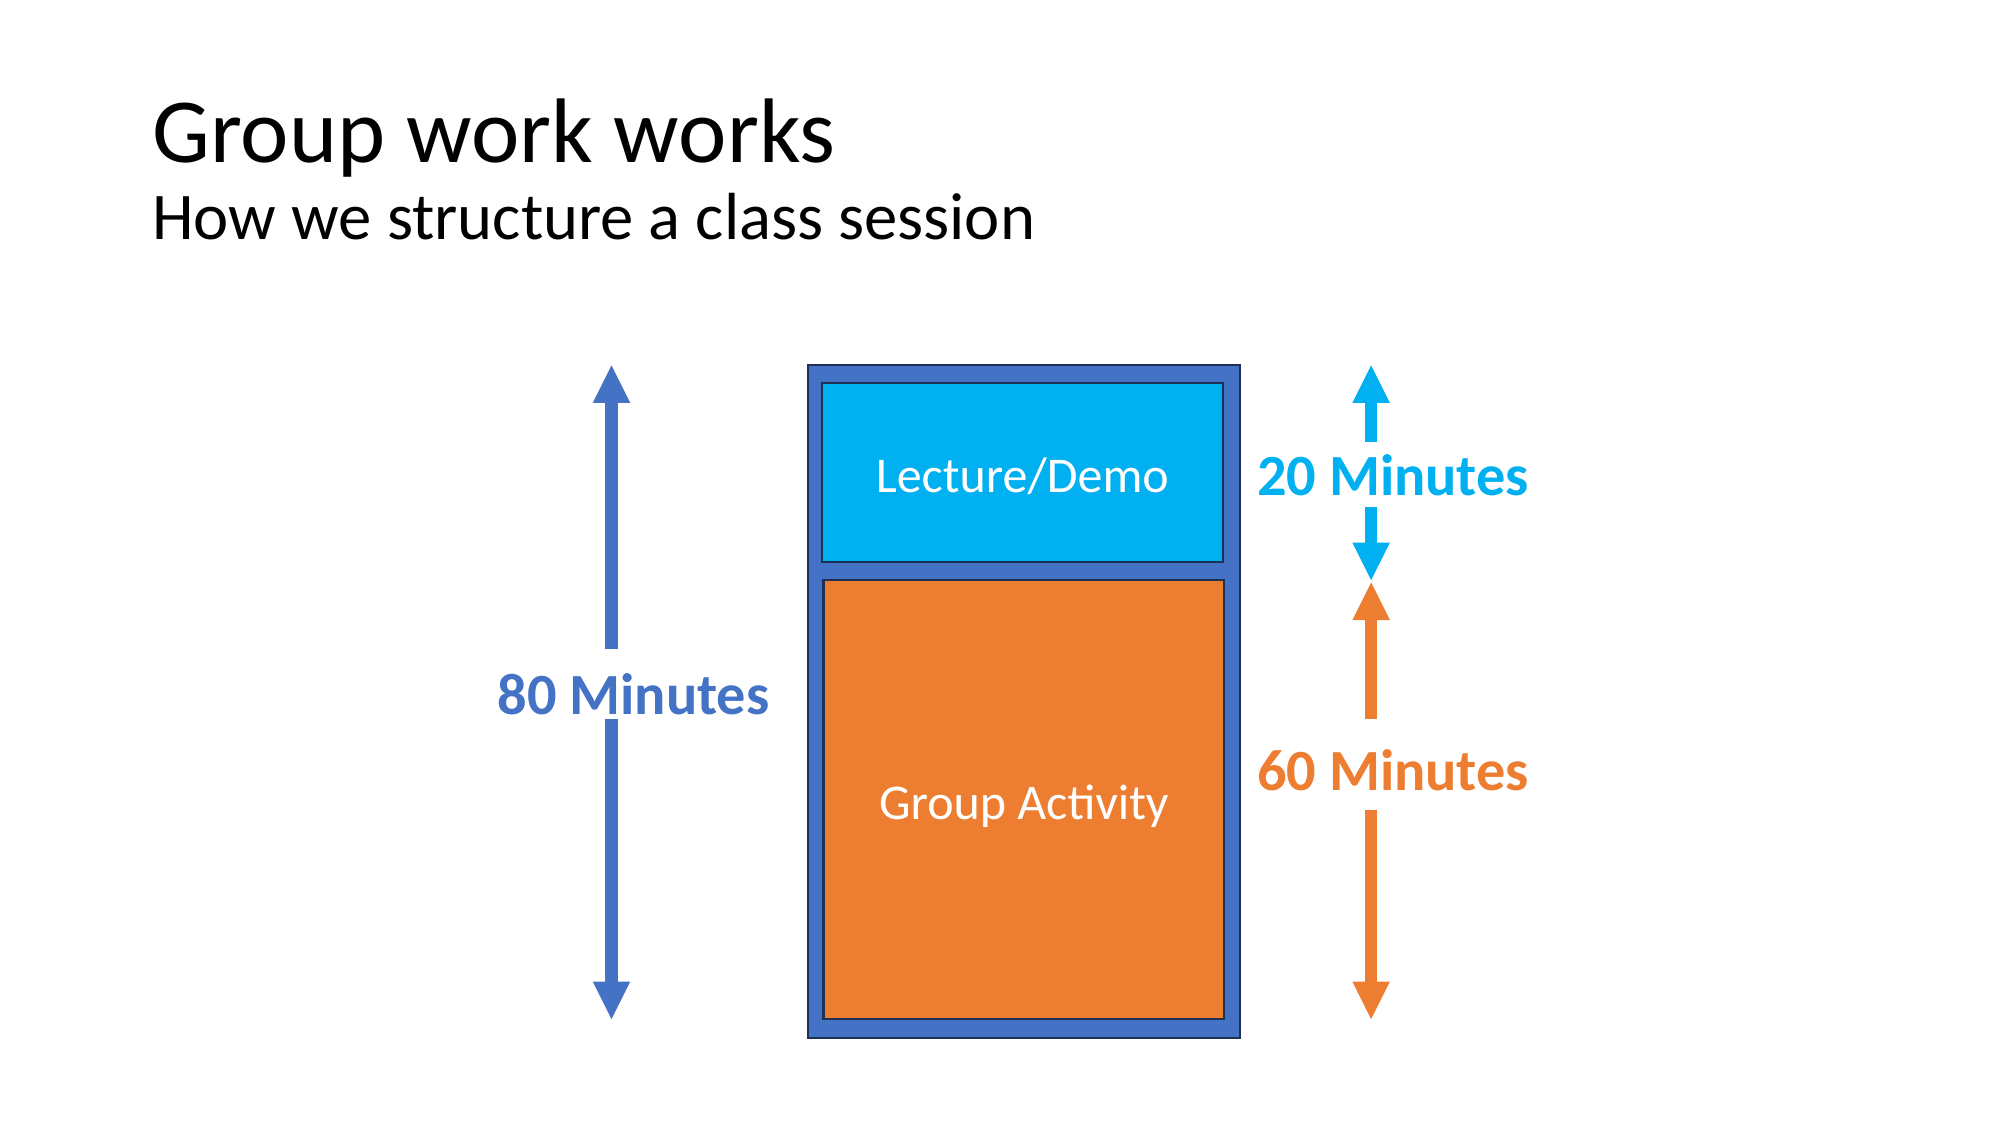

# Group work works How we structure a class session

Lecture/Demo
20 Minutes
Group Activity
60 Minutes
80 Minutes